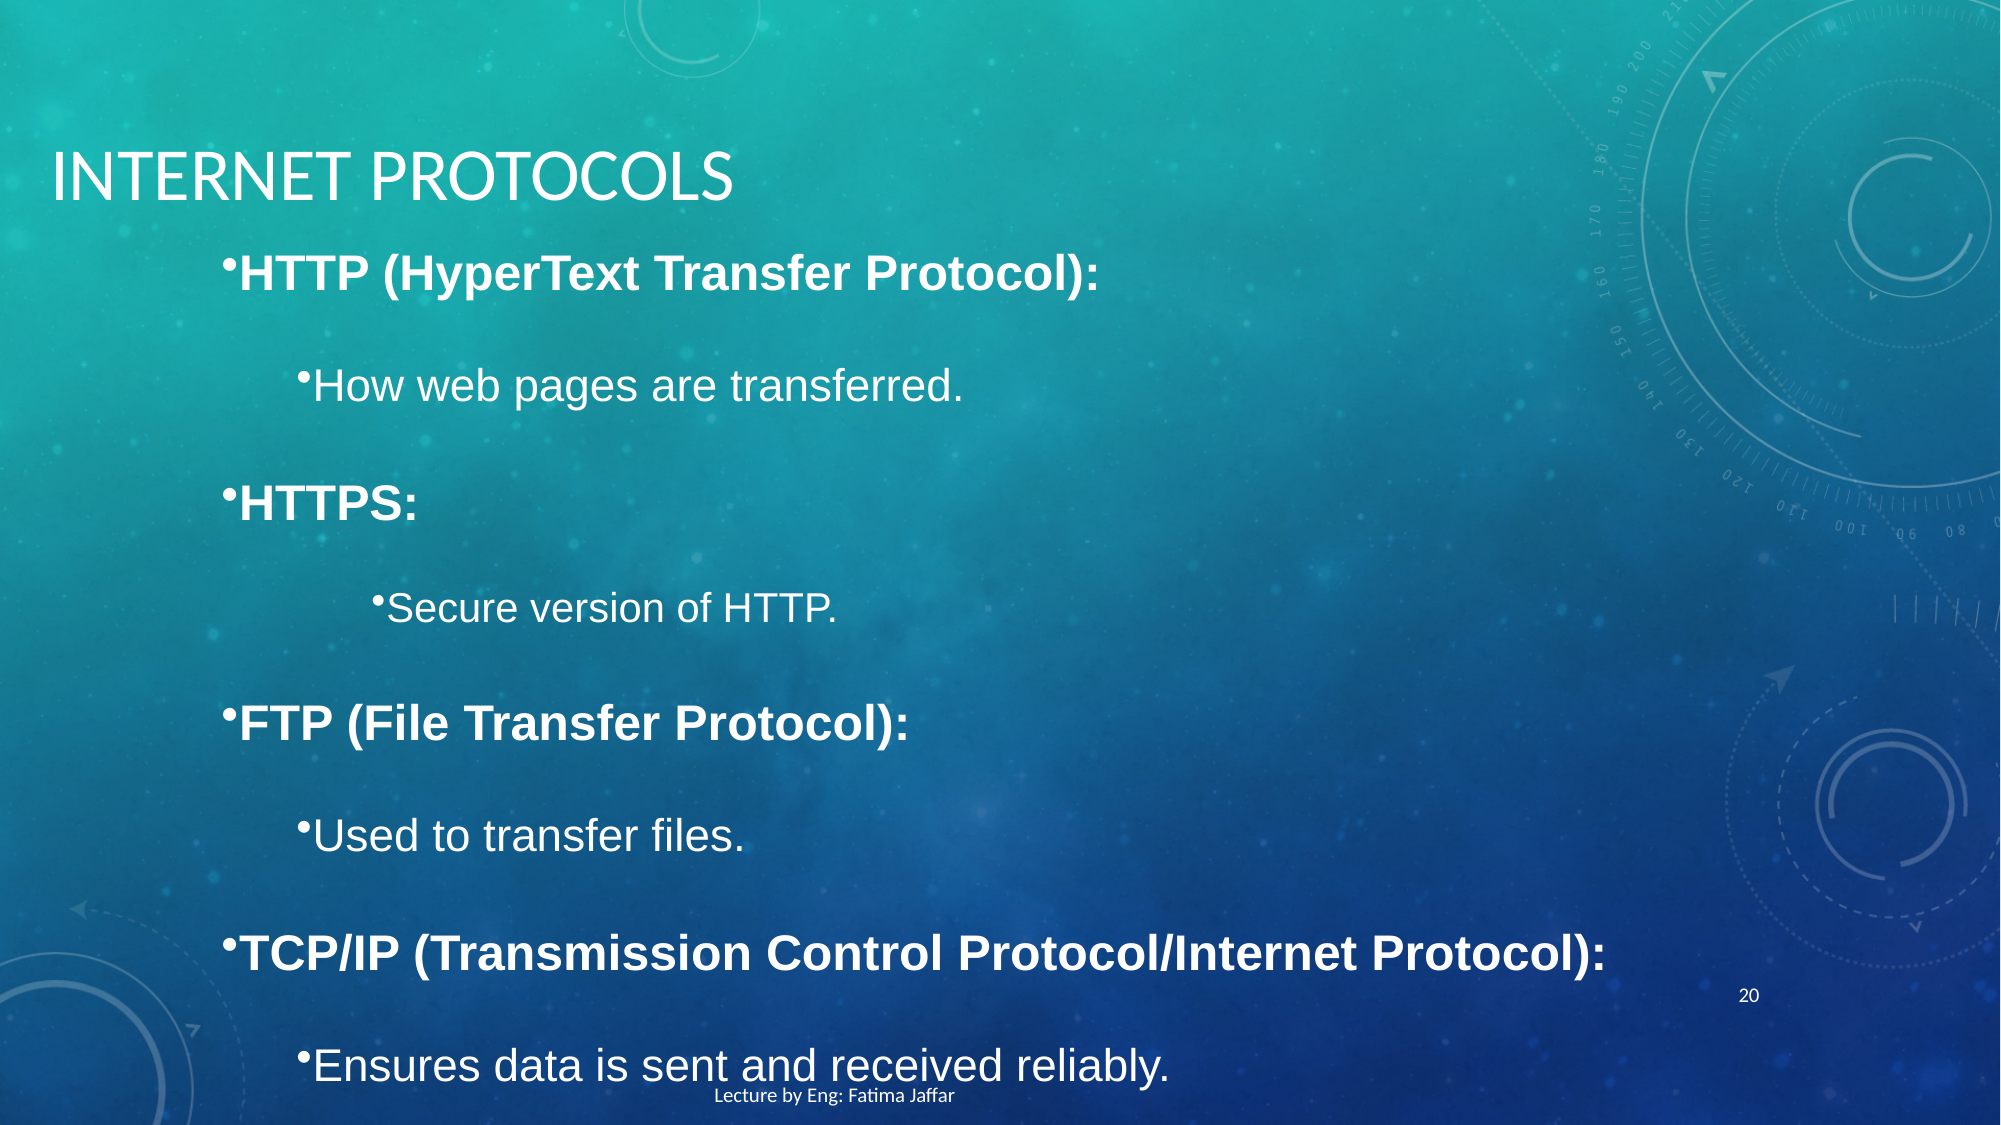

# Internet Protocols
HTTP (HyperText Transfer Protocol):
How web pages are transferred.
HTTPS:
Secure version of HTTP.
FTP (File Transfer Protocol):
Used to transfer files.
TCP/IP (Transmission Control Protocol/Internet Protocol):
Ensures data is sent and received reliably.
20
Lecture by Eng: Fatima Jaffar